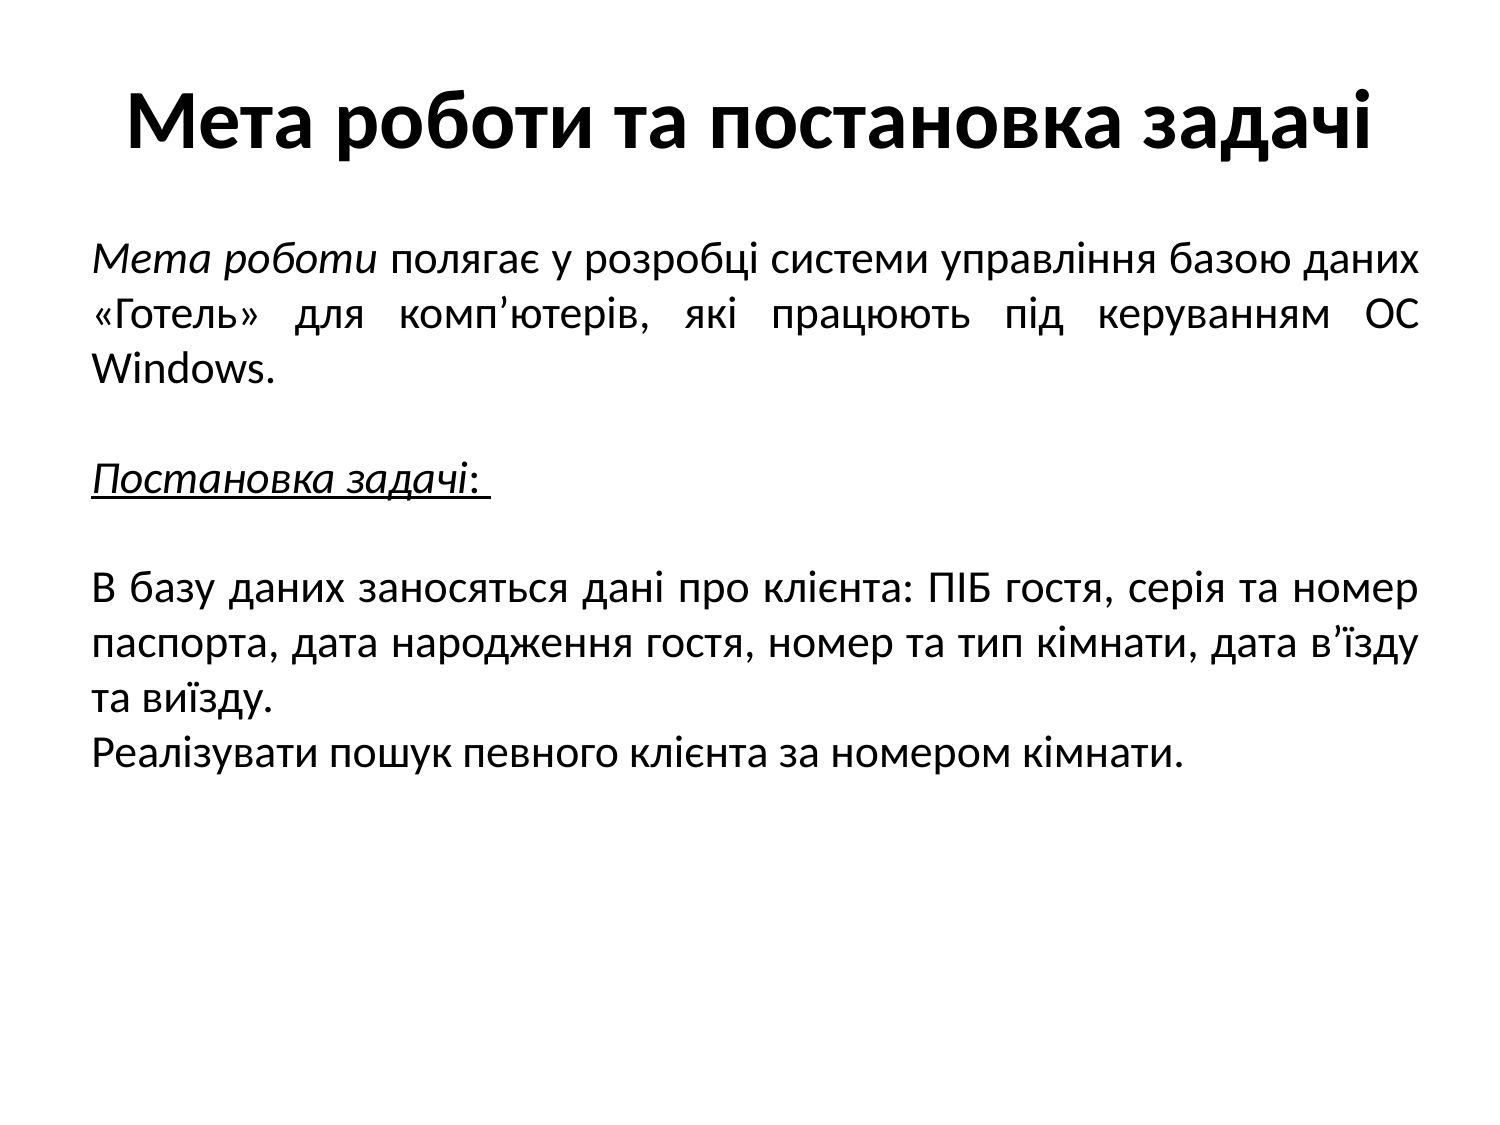

# Мета роботи та постановка задачі
Мета роботи полягає у розробці системи управління базою даних «Готель» для комп’ютерів, які працюють під керуванням ОС Windows.

Постановка задачі:

В базу даних заносяться дані про клієнта: ПІБ гостя, серія та номер паспорта, дата народження гостя, номер та тип кімнати, дата в’їзду та виїзду.
Реалізувати пошук певного клієнта за номером кімнати.